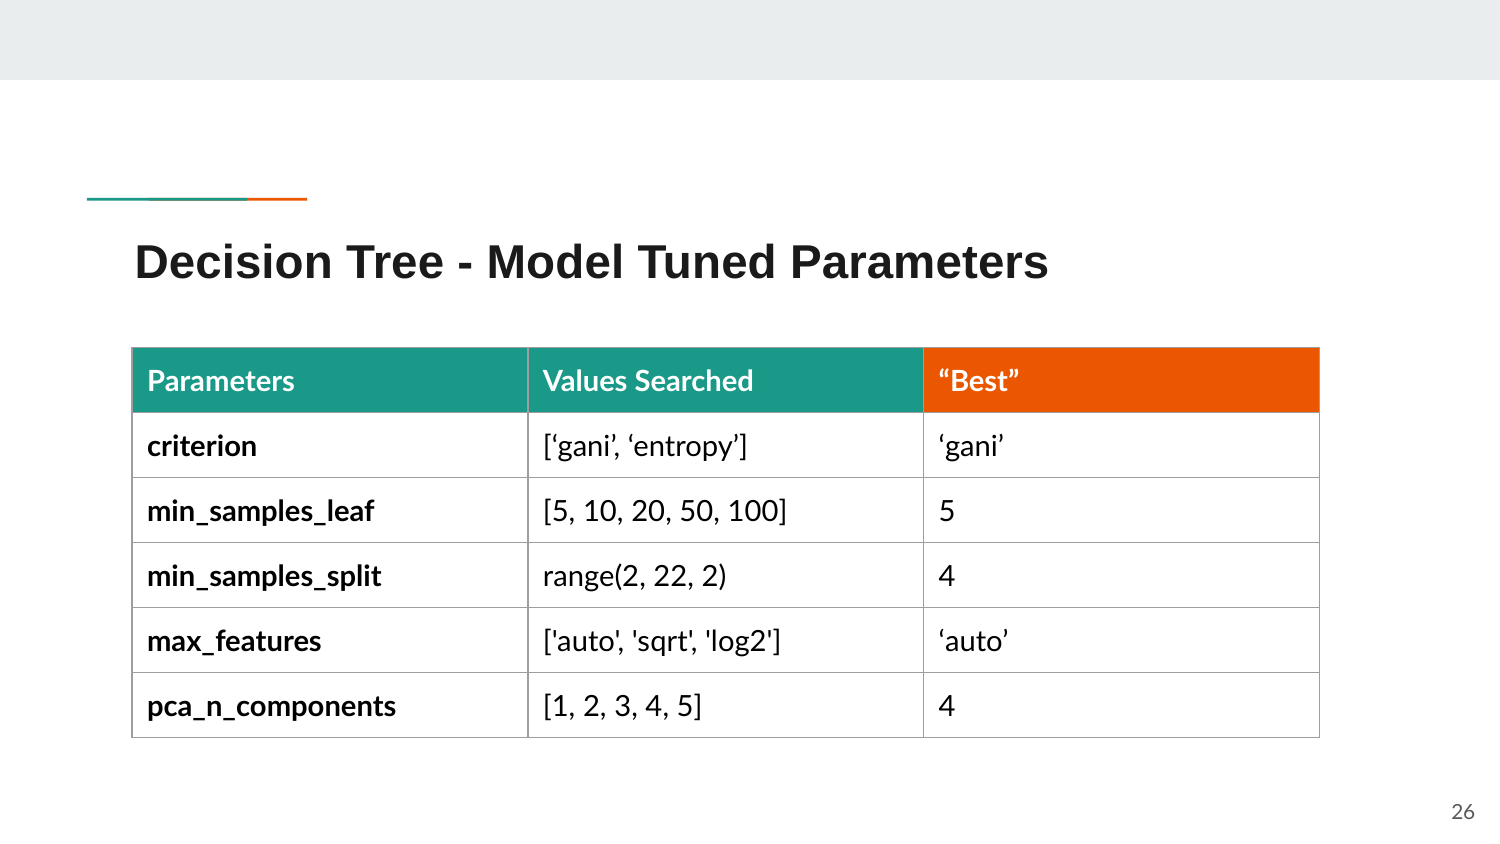

# Decision Tree - Model Tuned Parameters
| Parameters | Values Searched | “Best” |
| --- | --- | --- |
| criterion | [‘gani’, ‘entropy’] | ‘gani’ |
| min\_samples\_leaf | [5, 10, 20, 50, 100] | 5 |
| min\_samples\_split | range(2, 22, 2) | 4 |
| max\_features | ['auto', 'sqrt', 'log2'] | ‘auto’ |
| pca\_n\_components | [1, 2, 3, 4, 5] | 4 |
26